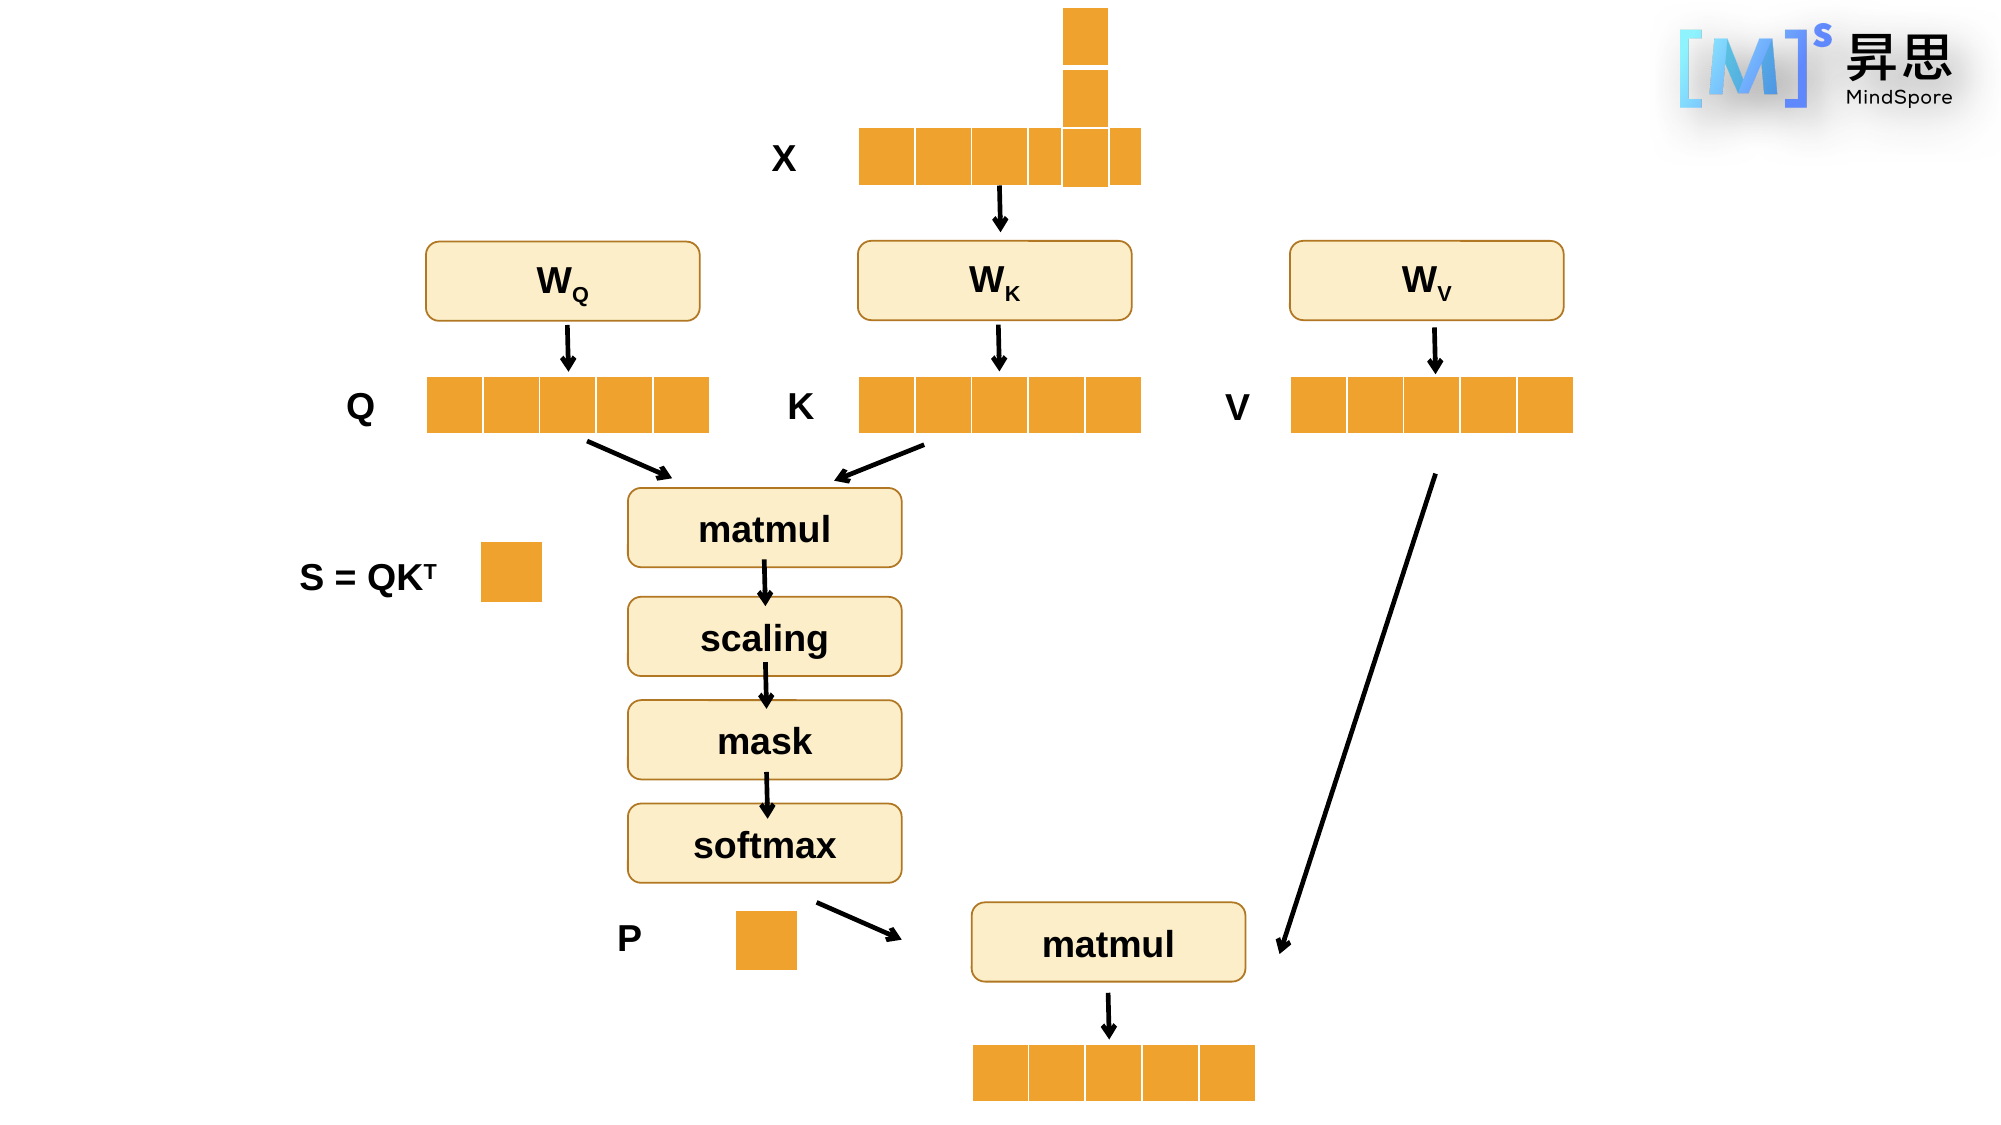

|  |
| --- |
|  |
|  |
X
|  |  |  |  |  |
| --- | --- | --- | --- | --- |
WK
WV
WQ
Q
K
|  |  |  |  |  |
| --- | --- | --- | --- | --- |
|  |  |  |  |  |
| --- | --- | --- | --- | --- |
V
|  |  |  |  |  |
| --- | --- | --- | --- | --- |
matmul
|  |
| --- |
S = QKT
scaling
mask
softmax
matmul
P
|  |
| --- |
|  |  |  |  |  |
| --- | --- | --- | --- | --- |